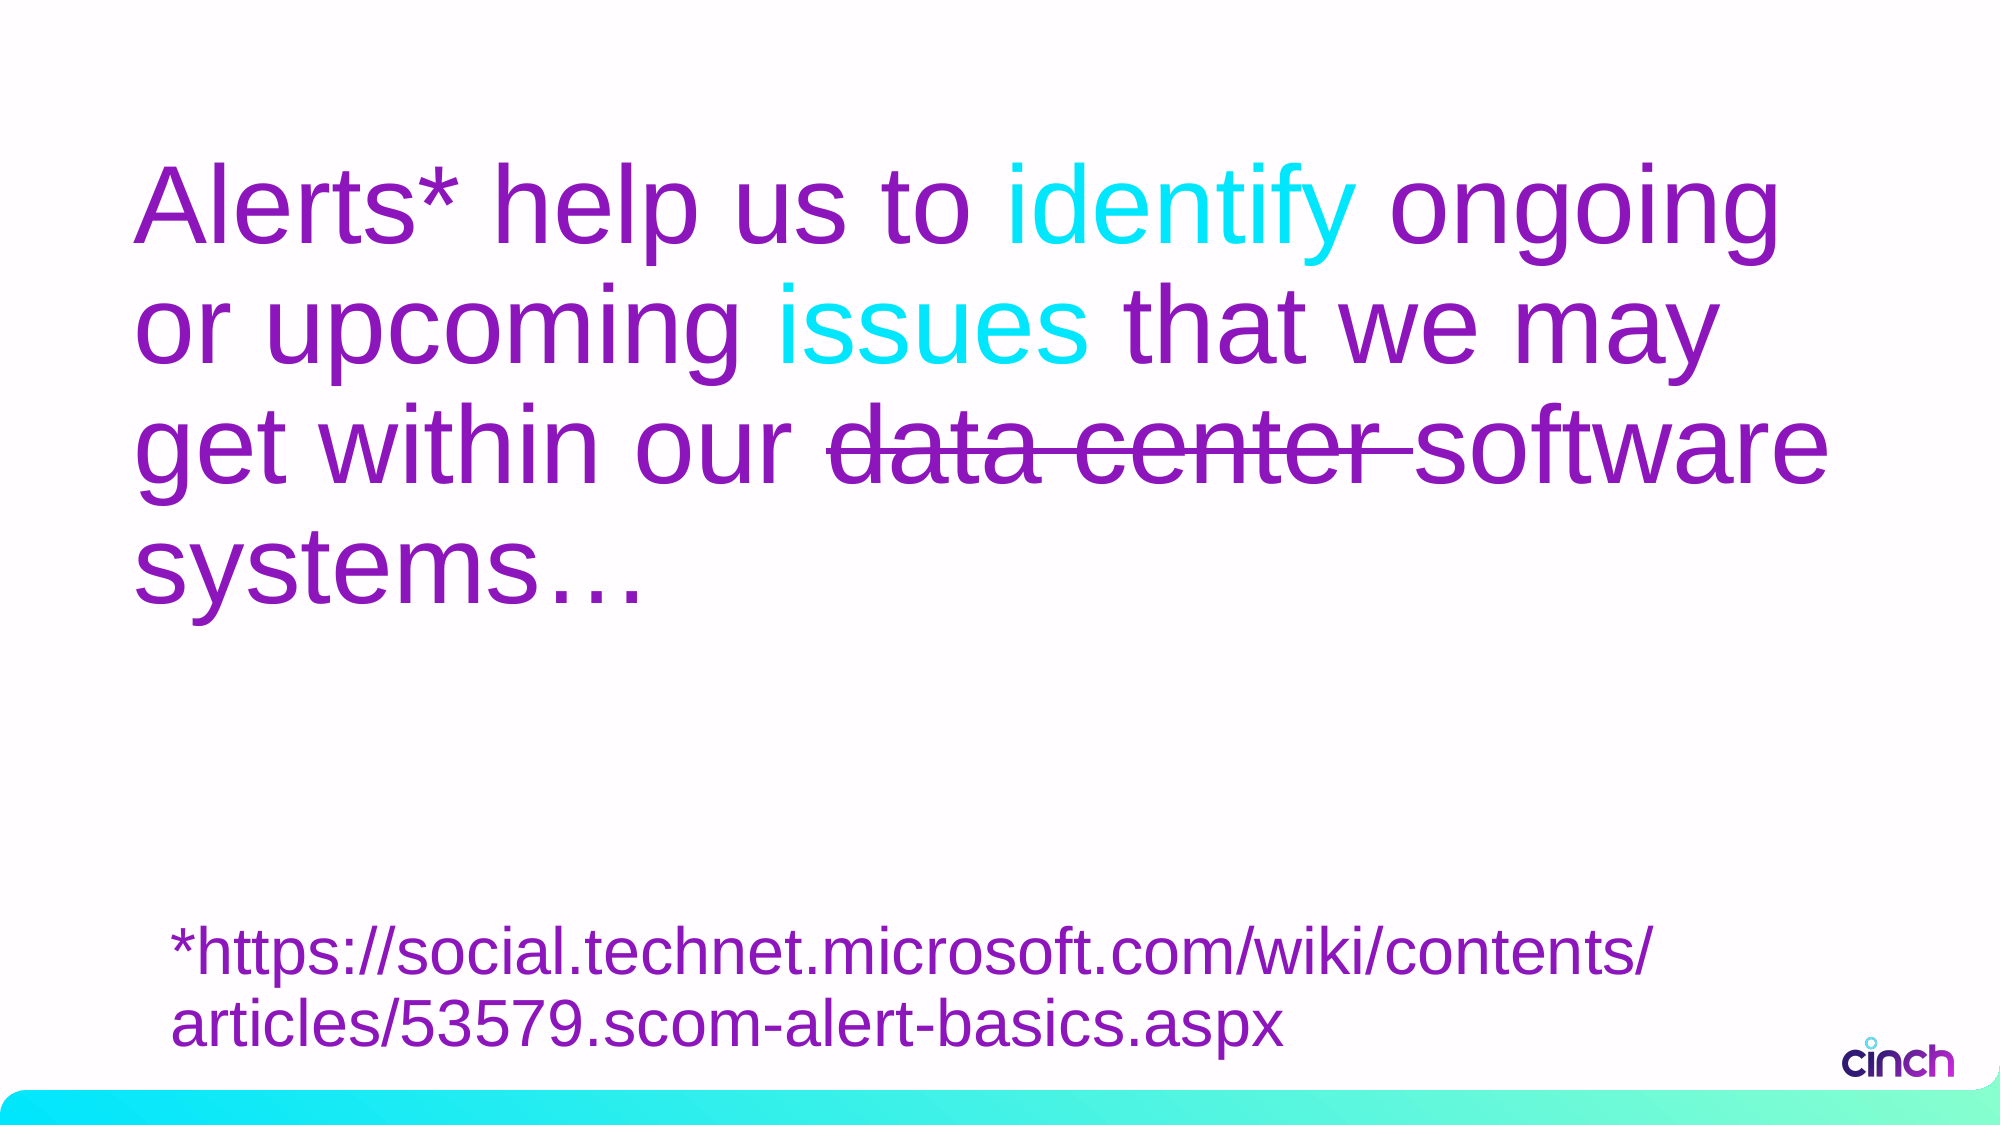

Alerts* help us to identify ongoing or upcoming issues that we may get within our data center software systems…
*https://social.technet.microsoft.com/wiki/contents/articles/53579.scom-alert-basics.aspx